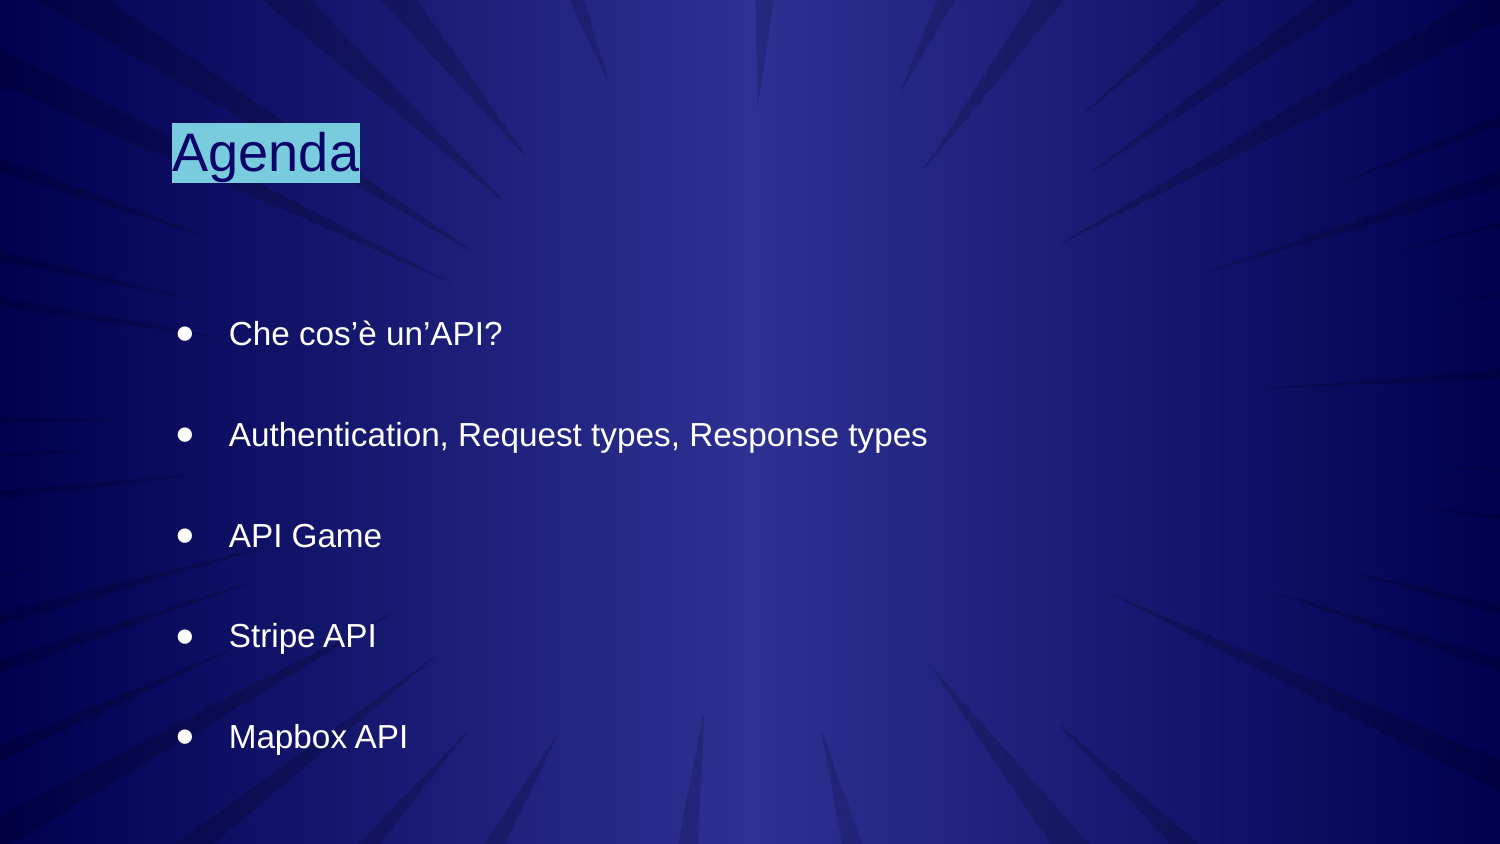

Agenda
Che cos’è un’API?
Authentication, Request types, Response types
API Game
Stripe API
Mapbox API